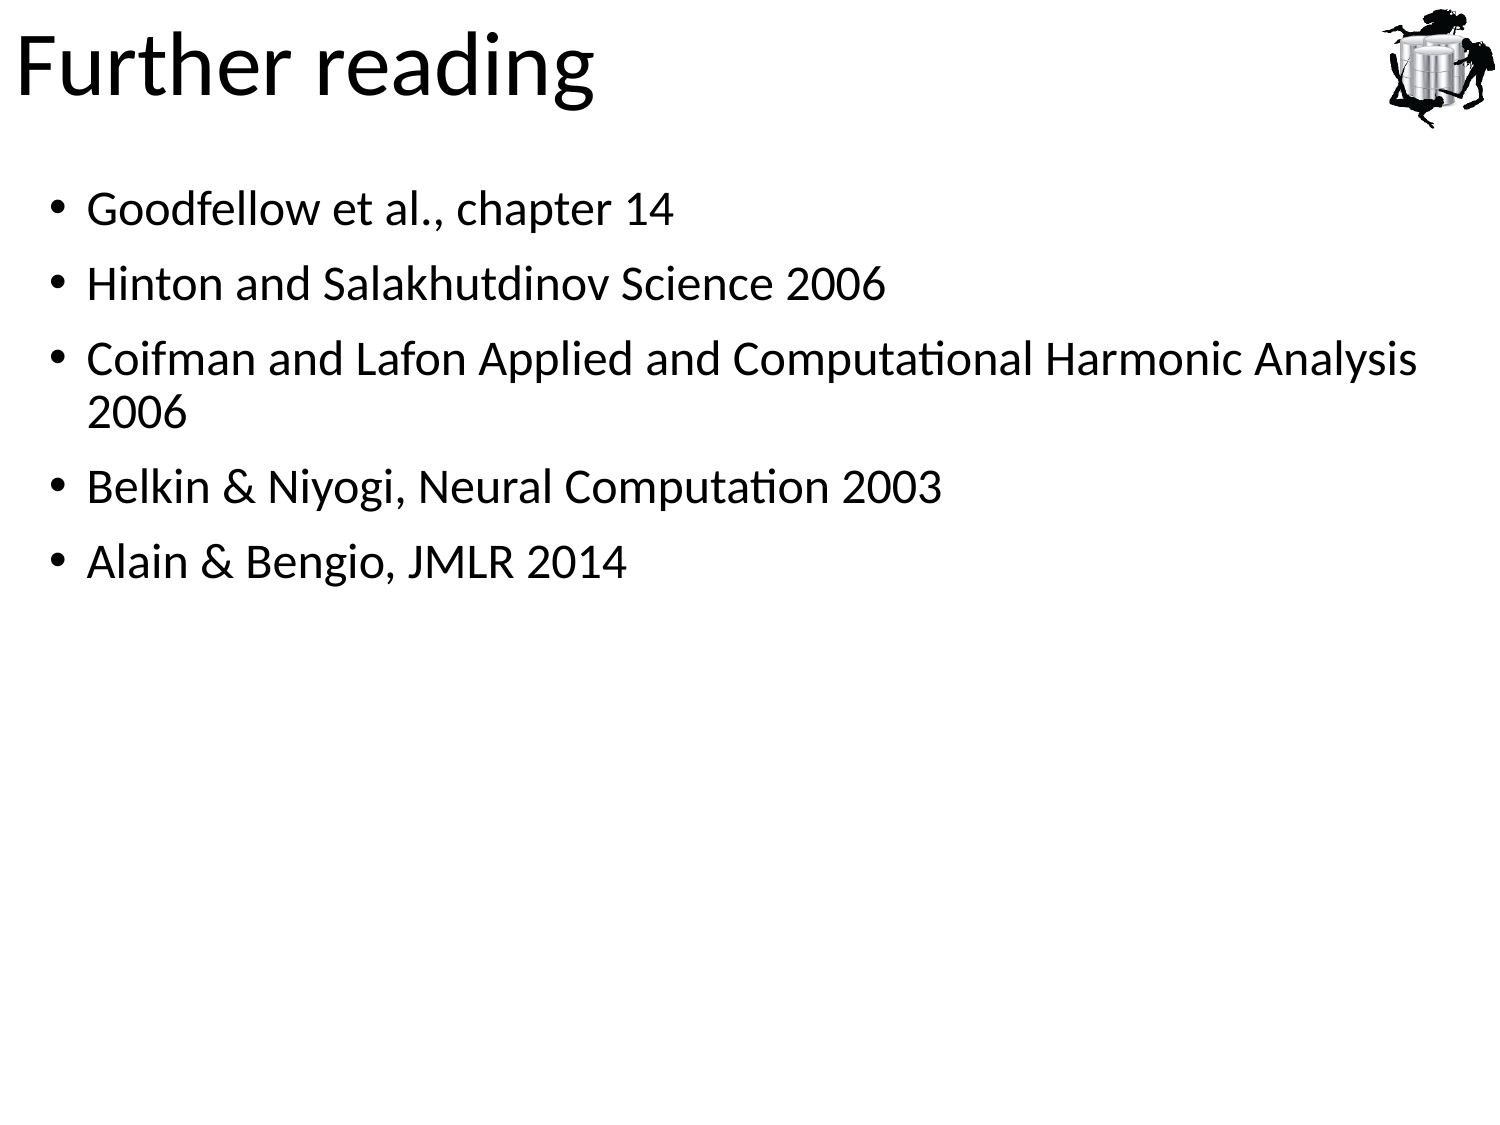

# Further reading
Goodfellow et al., chapter 14
Hinton and Salakhutdinov Science 2006
Coifman and Lafon Applied and Computational Harmonic Analysis 2006
Belkin & Niyogi, Neural Computation 2003
Alain & Bengio, JMLR 2014